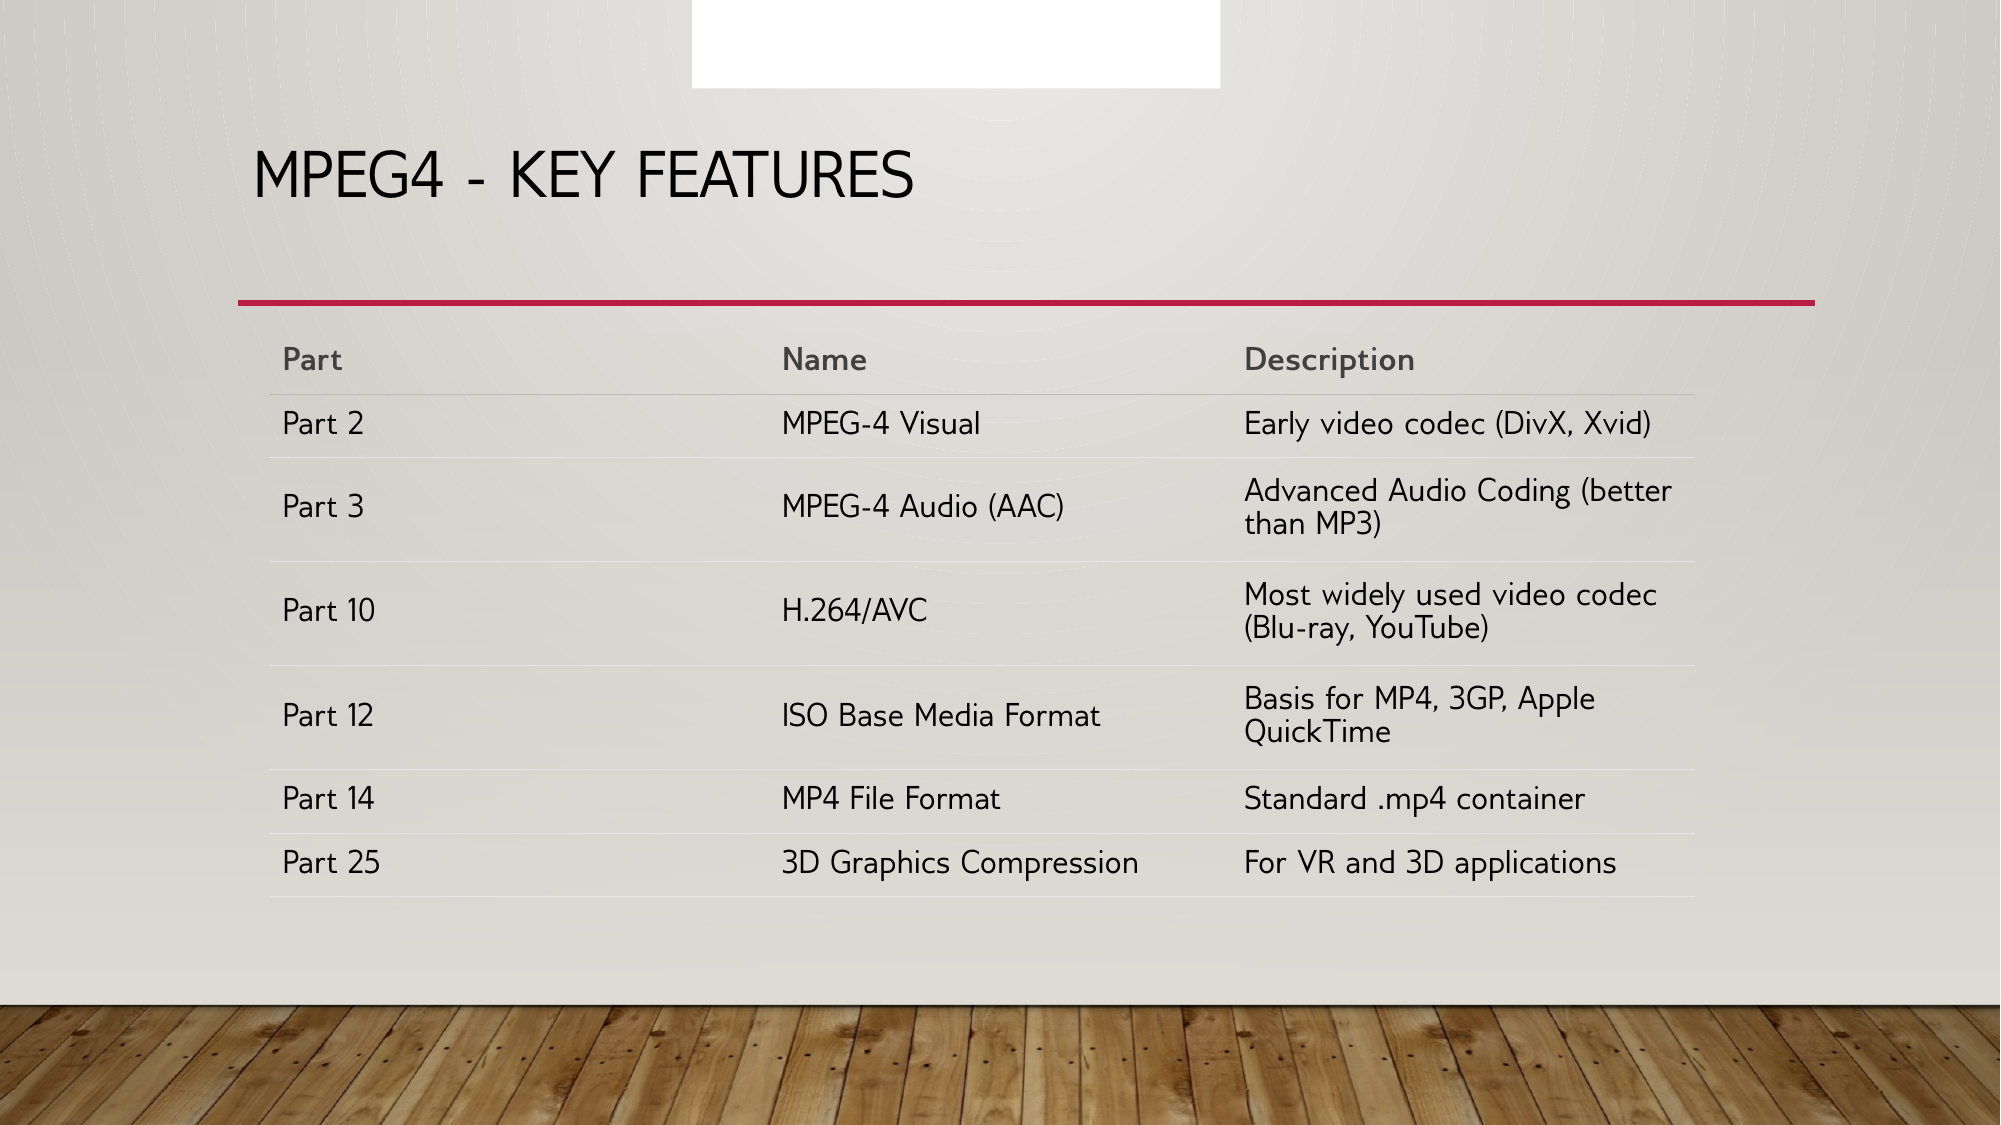

MPEG-4 Parts (Important Sub-Standards)

# MPEG4 - Key FEATURES
| Part | Name | Description |
| --- | --- | --- |
| Part 2 | MPEG-4 Visual | Early video codec (DivX, Xvid) |
| Part 3 | MPEG-4 Audio (AAC) | Advanced Audio Coding (better than MP3) |
| Part 10 | H.264/AVC | Most widely used video codec (Blu-ray, YouTube) |
| Part 12 | ISO Base Media Format | Basis for MP4, 3GP, Apple QuickTime |
| Part 14 | MP4 File Format | Standard .mp4 container |
| Part 25 | 3D Graphics Compression | For VR and 3D applications |